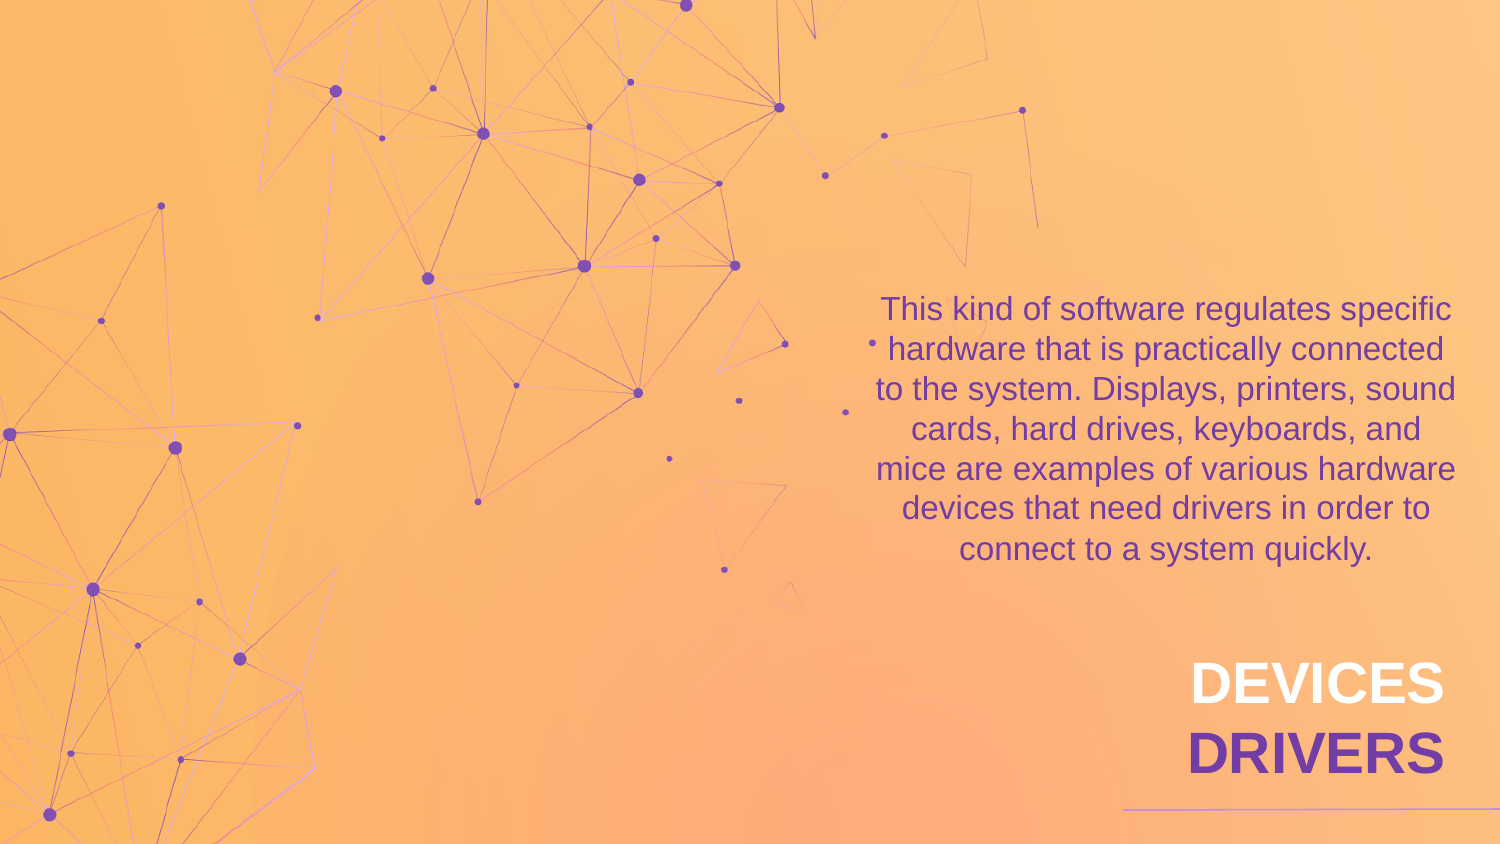

This kind of software regulates specific hardware that is practically connected to the system. Displays, printers, sound cards, hard drives, keyboards, and mice are examples of various hardware devices that need drivers in order to connect to a system quickly.
# DEVICES DRIVERS